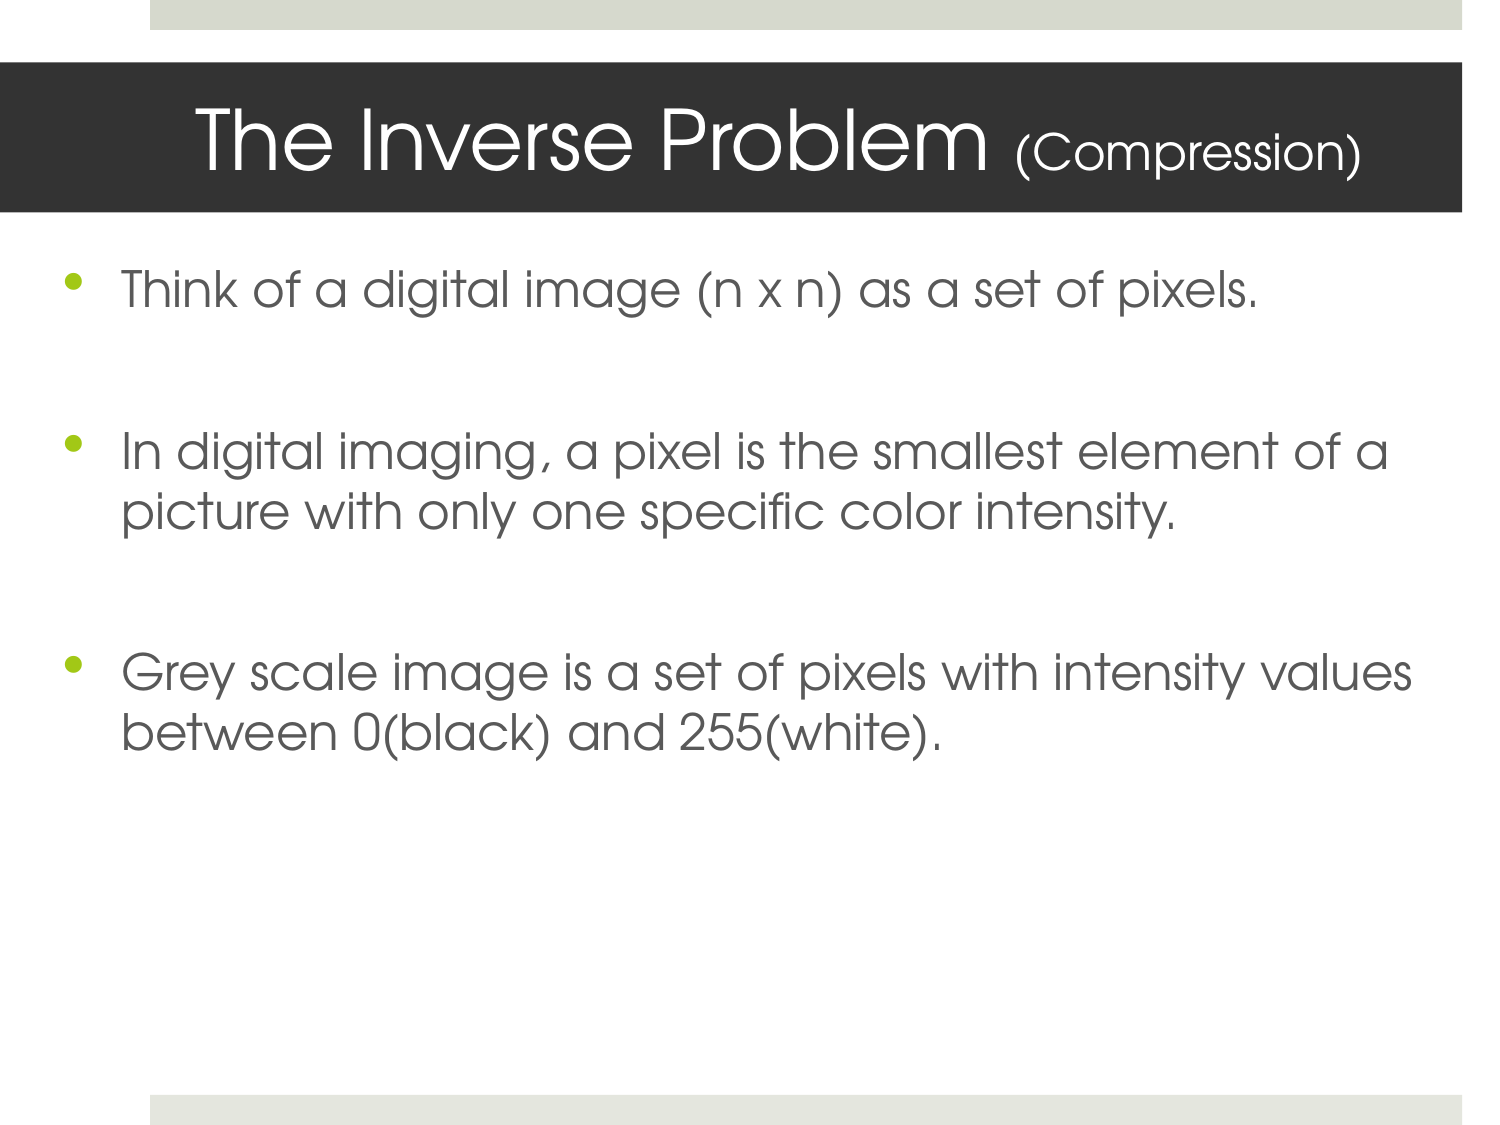

# The Inverse Problem (Compression)
Think of a digital image (n x n) as a set of pixels.
In digital imaging, a pixel is the smallest element of a picture with only one specific color intensity.
Grey scale image is a set of pixels with intensity values between 0(black) and 255(white).